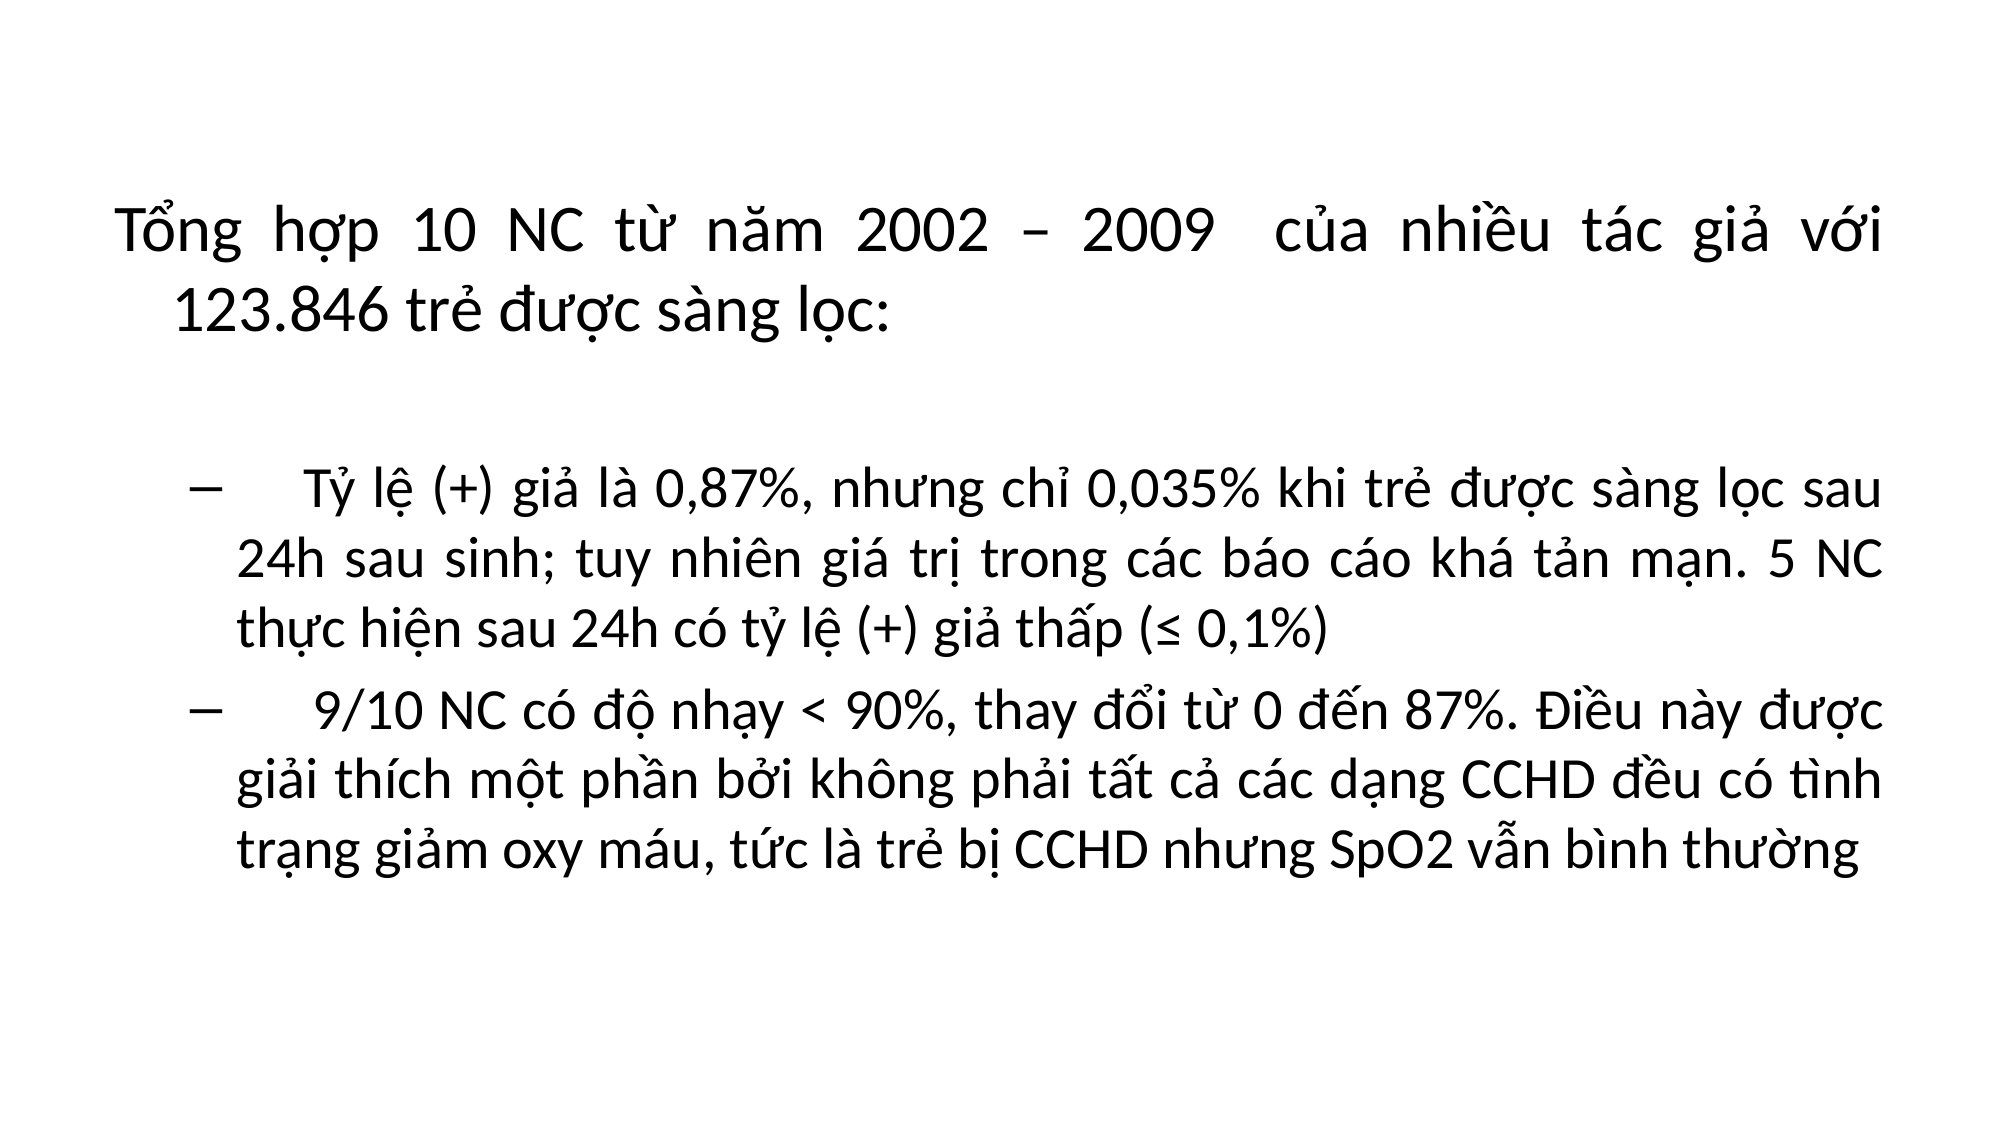

#
Tổng hợp 10 NC từ năm 2002 – 2009  của nhiều tác giả với 123.846 trẻ được sàng lọc:

    Tỷ lệ (+) giả là 0,87%, nhưng chỉ 0,035% khi trẻ được sàng lọc sau 24h sau sinh; tuy nhiên giá trị trong các báo cáo khá tản mạn. 5 NC thực hiện sau 24h có tỷ lệ (+) giả thấp (≤ 0,1%)
     9/10 NC có độ nhạy < 90%, thay đổi từ 0 đến 87%. Điều này được giải thích một phần bởi không phải tất cả các dạng CCHD đều có tình trạng giảm oxy máu, tức là trẻ bị CCHD nhưng SpO2 vẫn bình thường